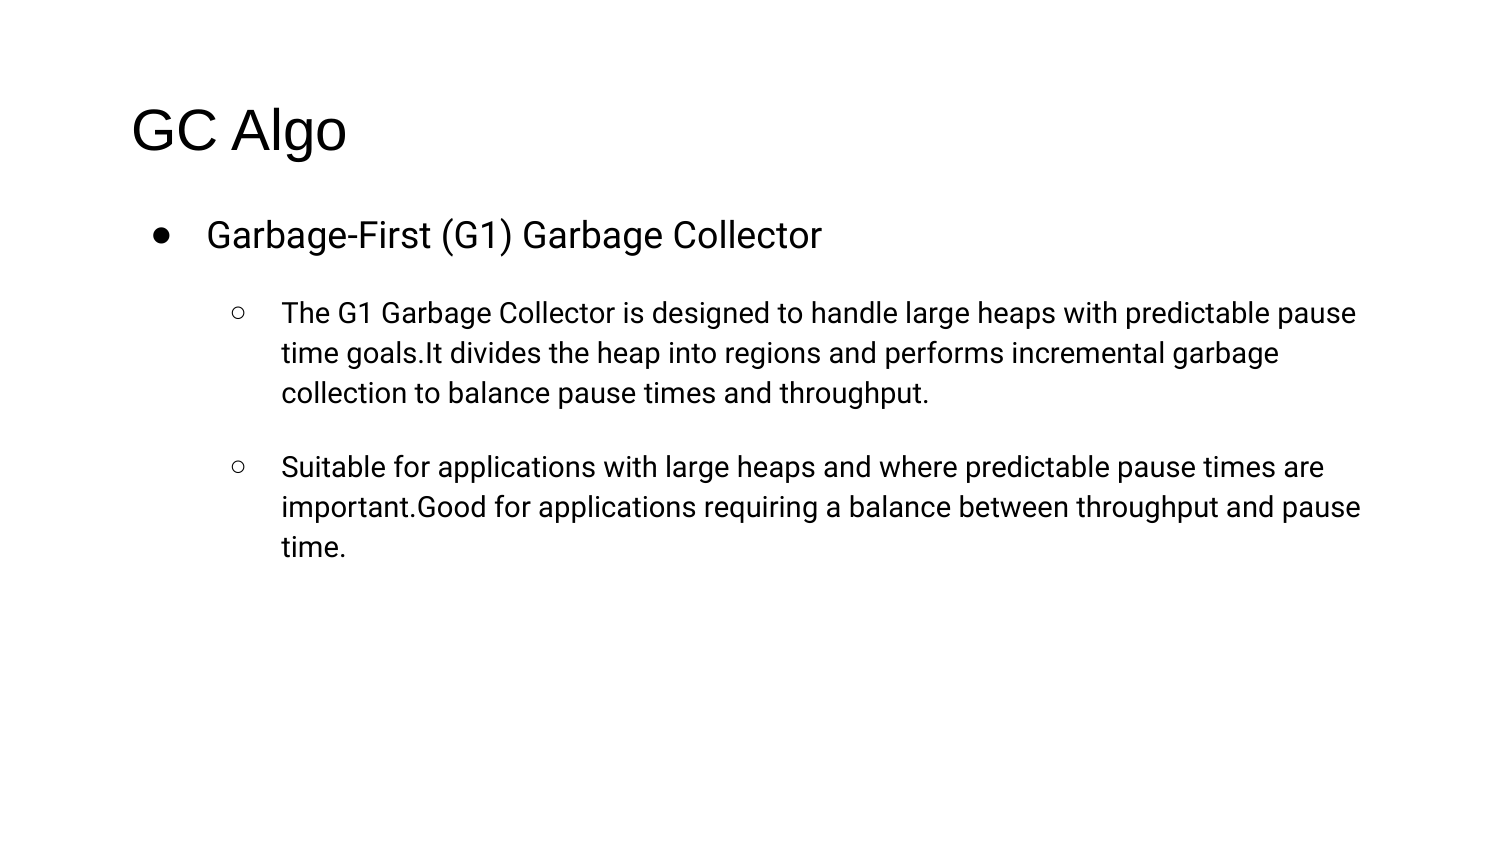

# GC Algo
Garbage-First (G1) Garbage Collector
The G1 Garbage Collector is designed to handle large heaps with predictable pause time goals.It divides the heap into regions and performs incremental garbage collection to balance pause times and throughput.
Suitable for applications with large heaps and where predictable pause times are important.Good for applications requiring a balance between throughput and pause time.